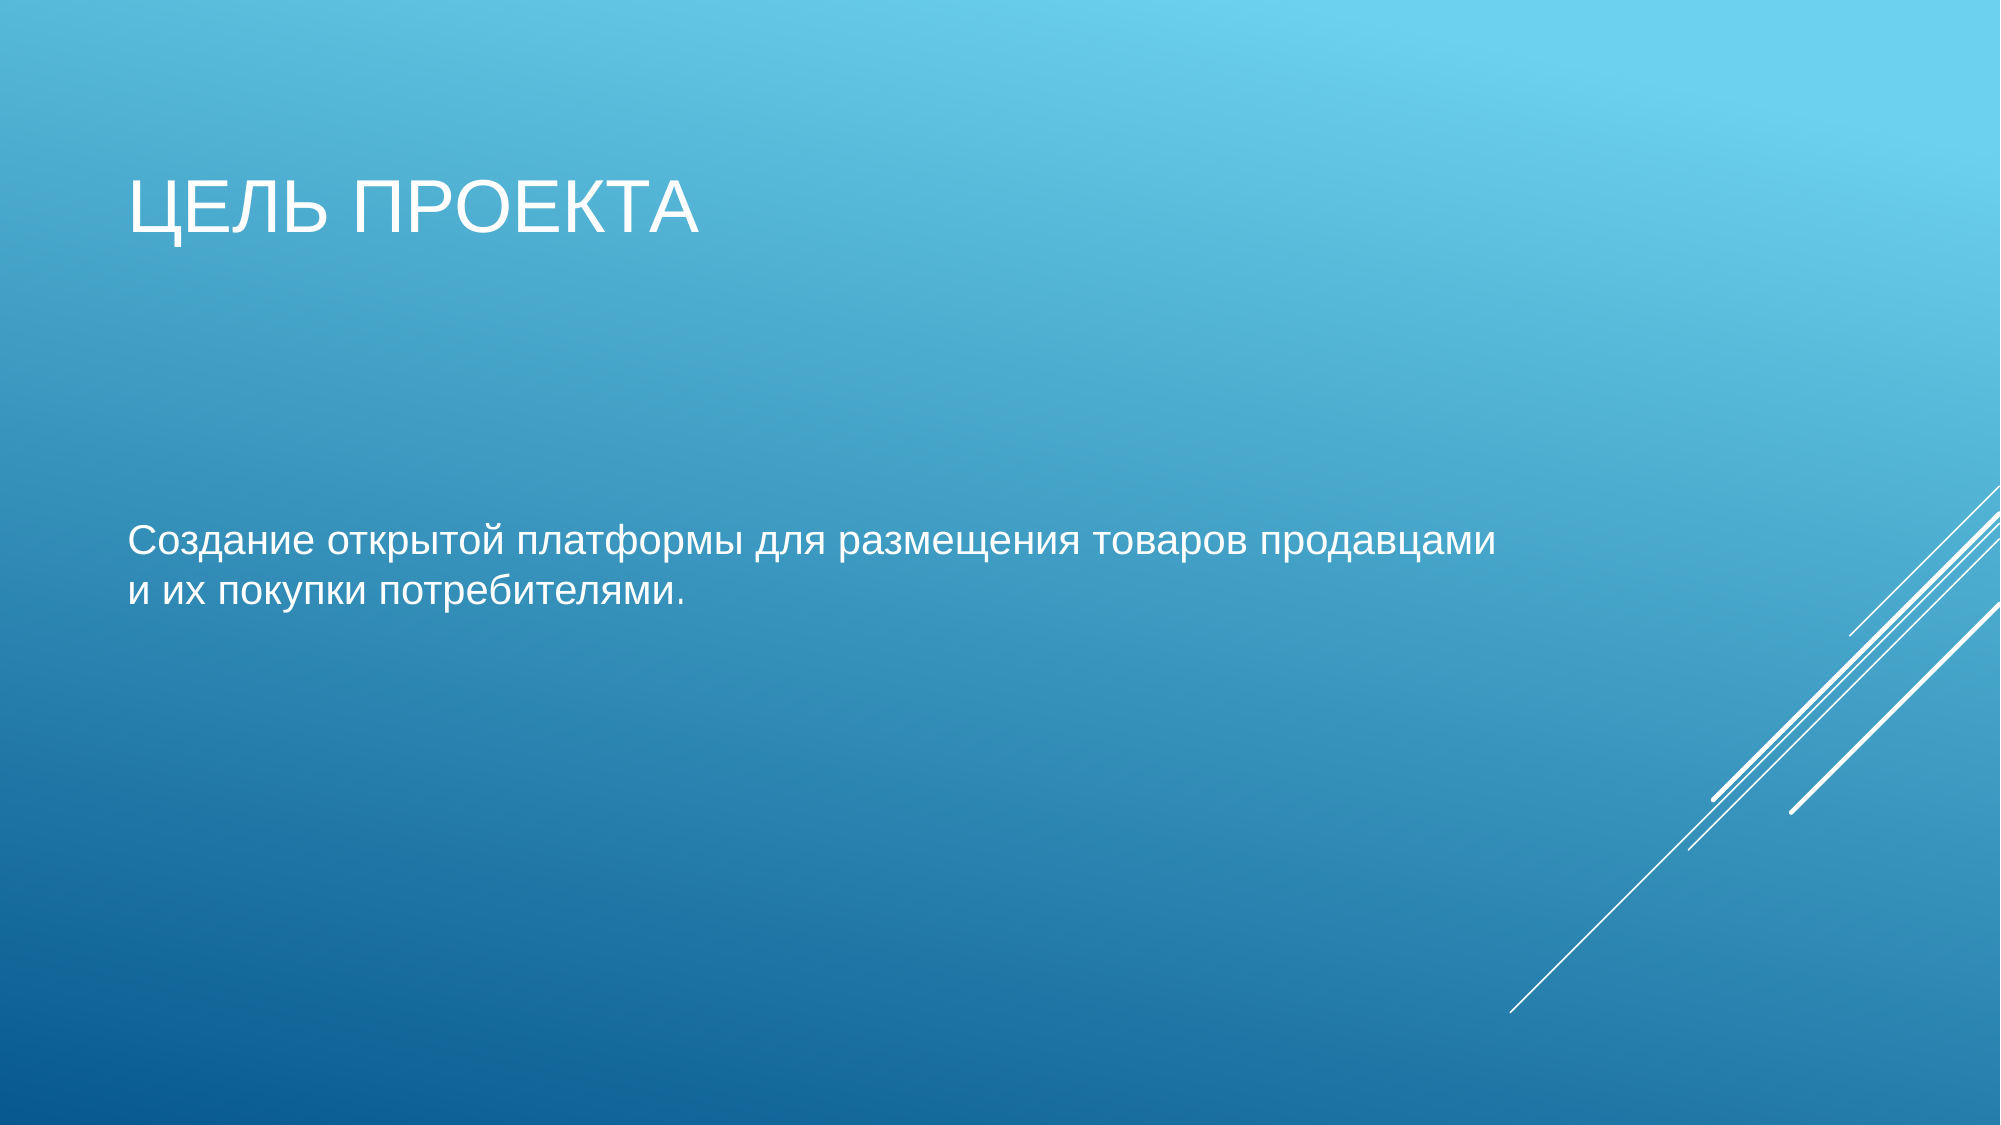

# Цель проекта
Создание открытой платформы для размещения товаров продавцами и их покупки потребителями.